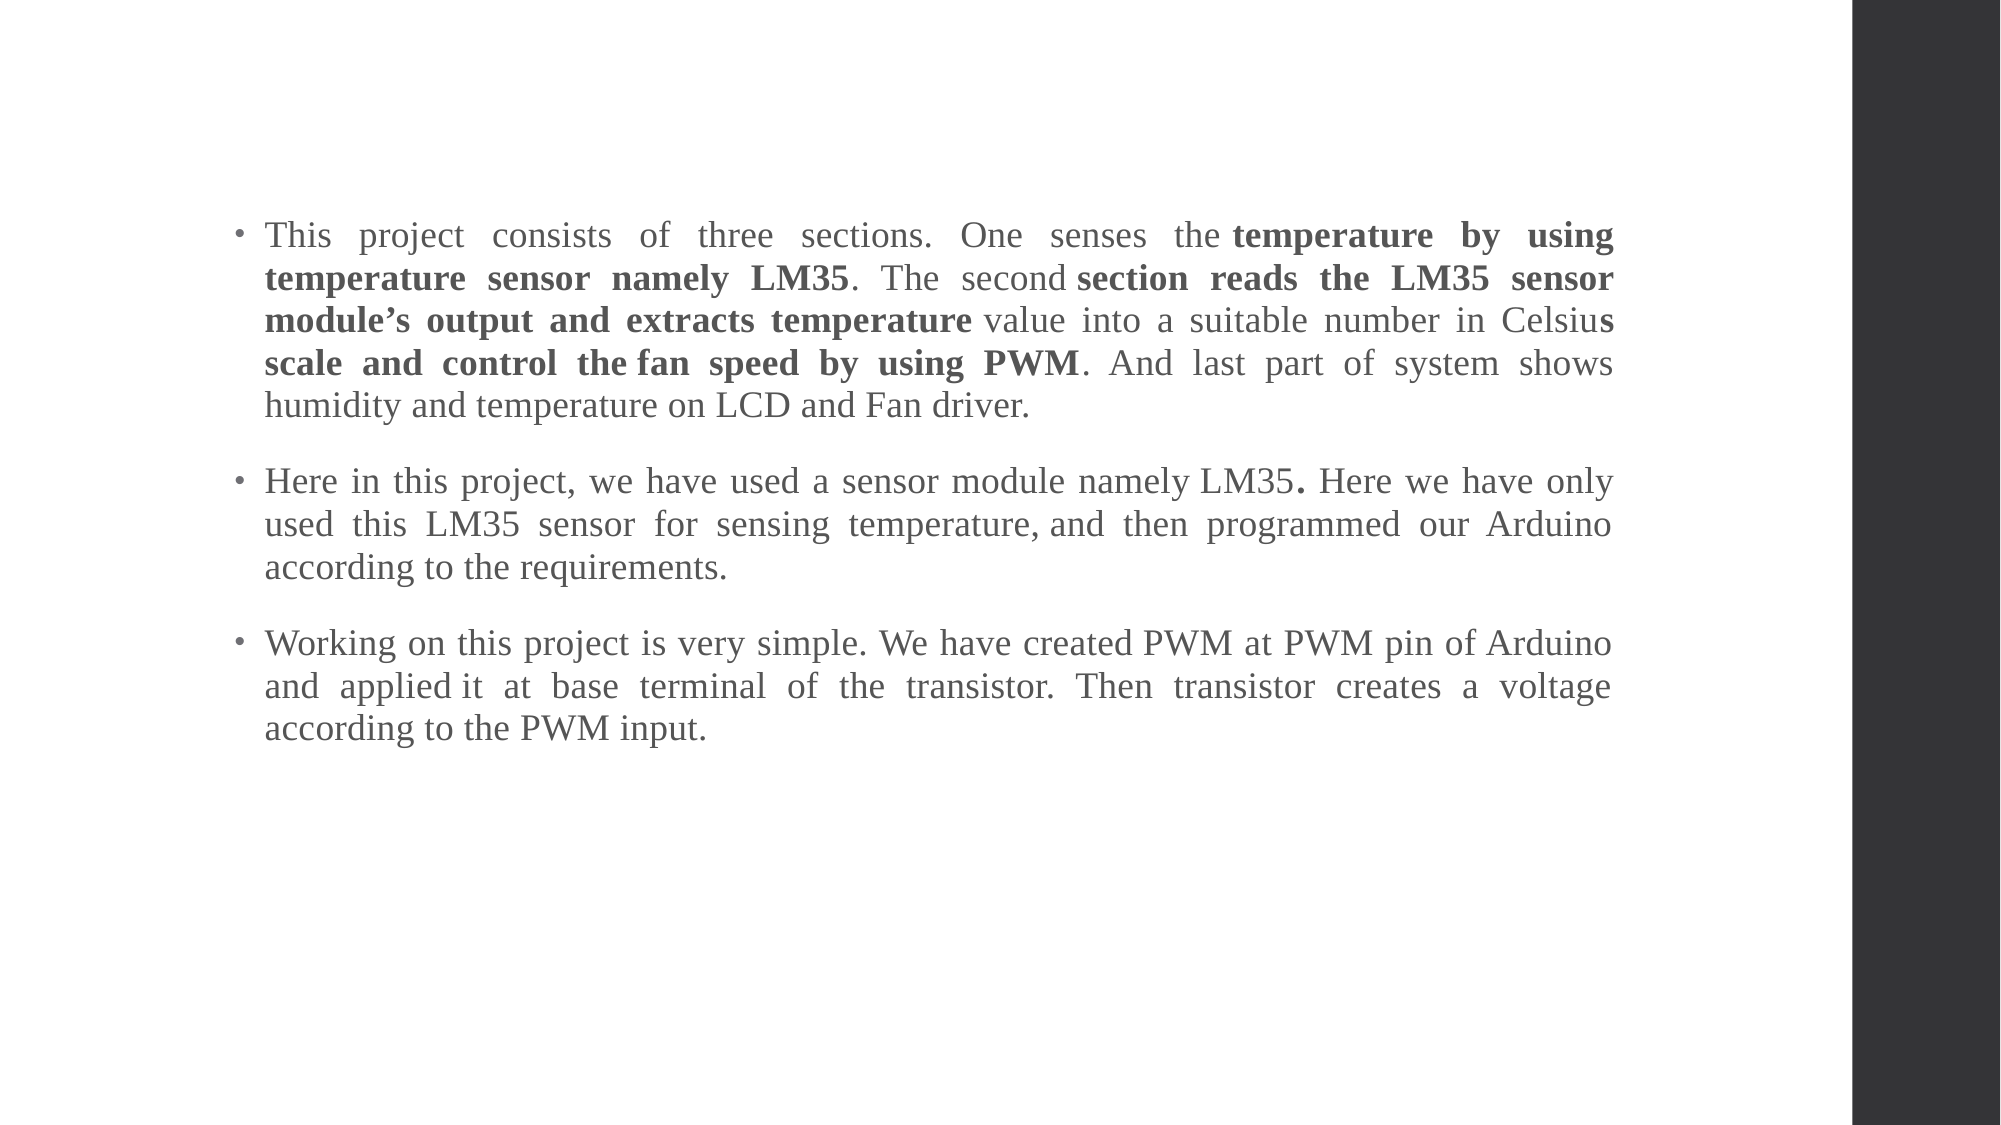

This project consists of three sections. One senses the temperature by using temperature sensor namely LM35. The second section reads the LM35 sensor module’s output and extracts temperature value into a suitable number in Celsius scale and control the fan speed by using PWM. And last part of system shows humidity and temperature on LCD and Fan driver.
Here in this project, we have used a sensor module namely LM35. Here we have only used this LM35 sensor for sensing temperature, and then programmed our Arduino according to the requirements.
Working on this project is very simple. We have created PWM at PWM pin of Arduino and applied it at base terminal of the transistor. Then transistor creates a voltage according to the PWM input.